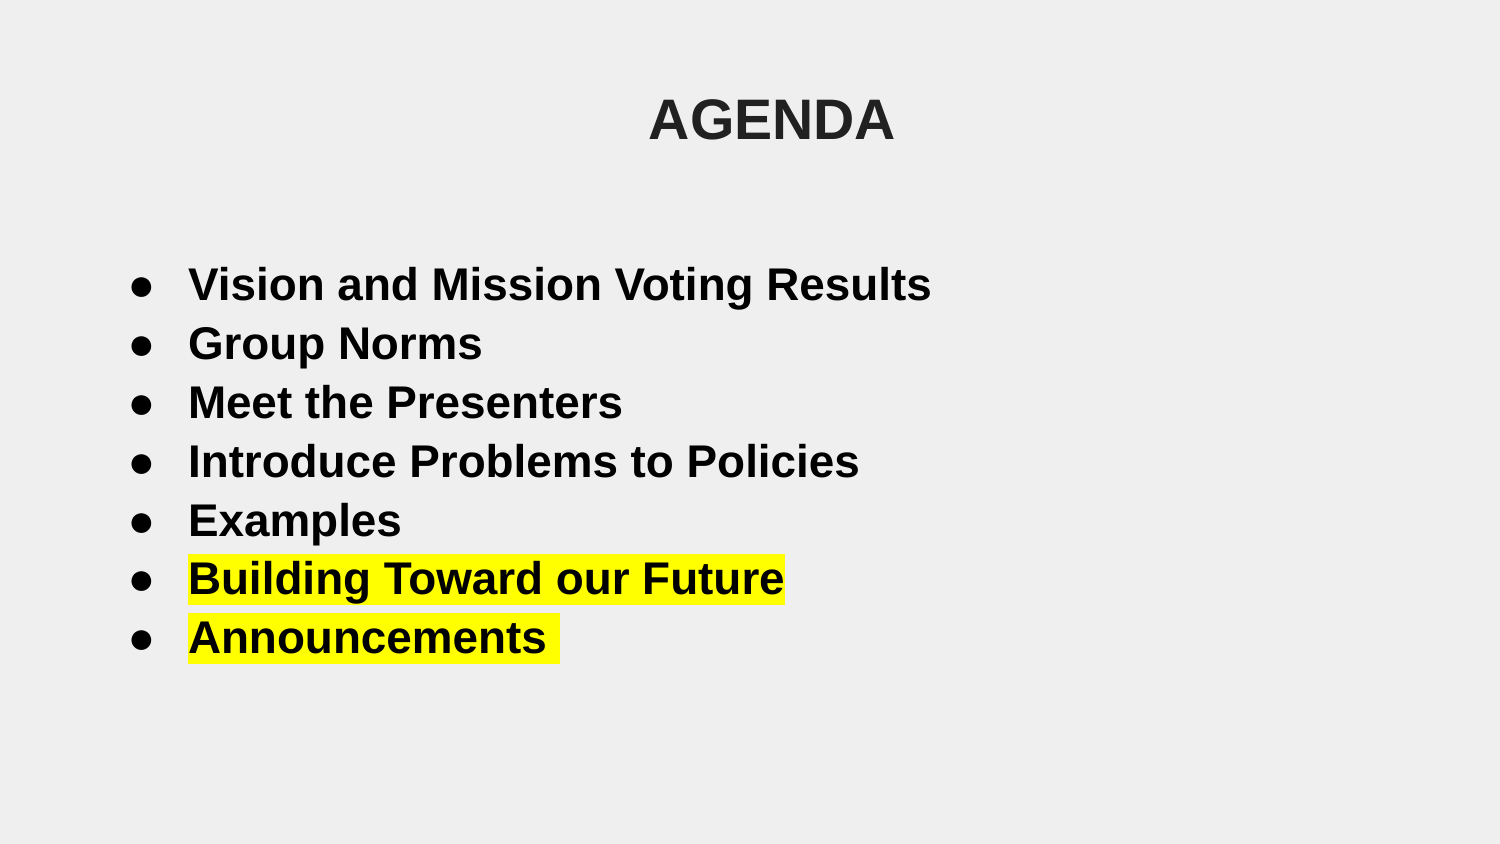

# AGENDA
Vision and Mission Voting Results
Group Norms
Meet the Presenters
Introduce Problems to Policies
Examples
Building Toward our Future
Announcements